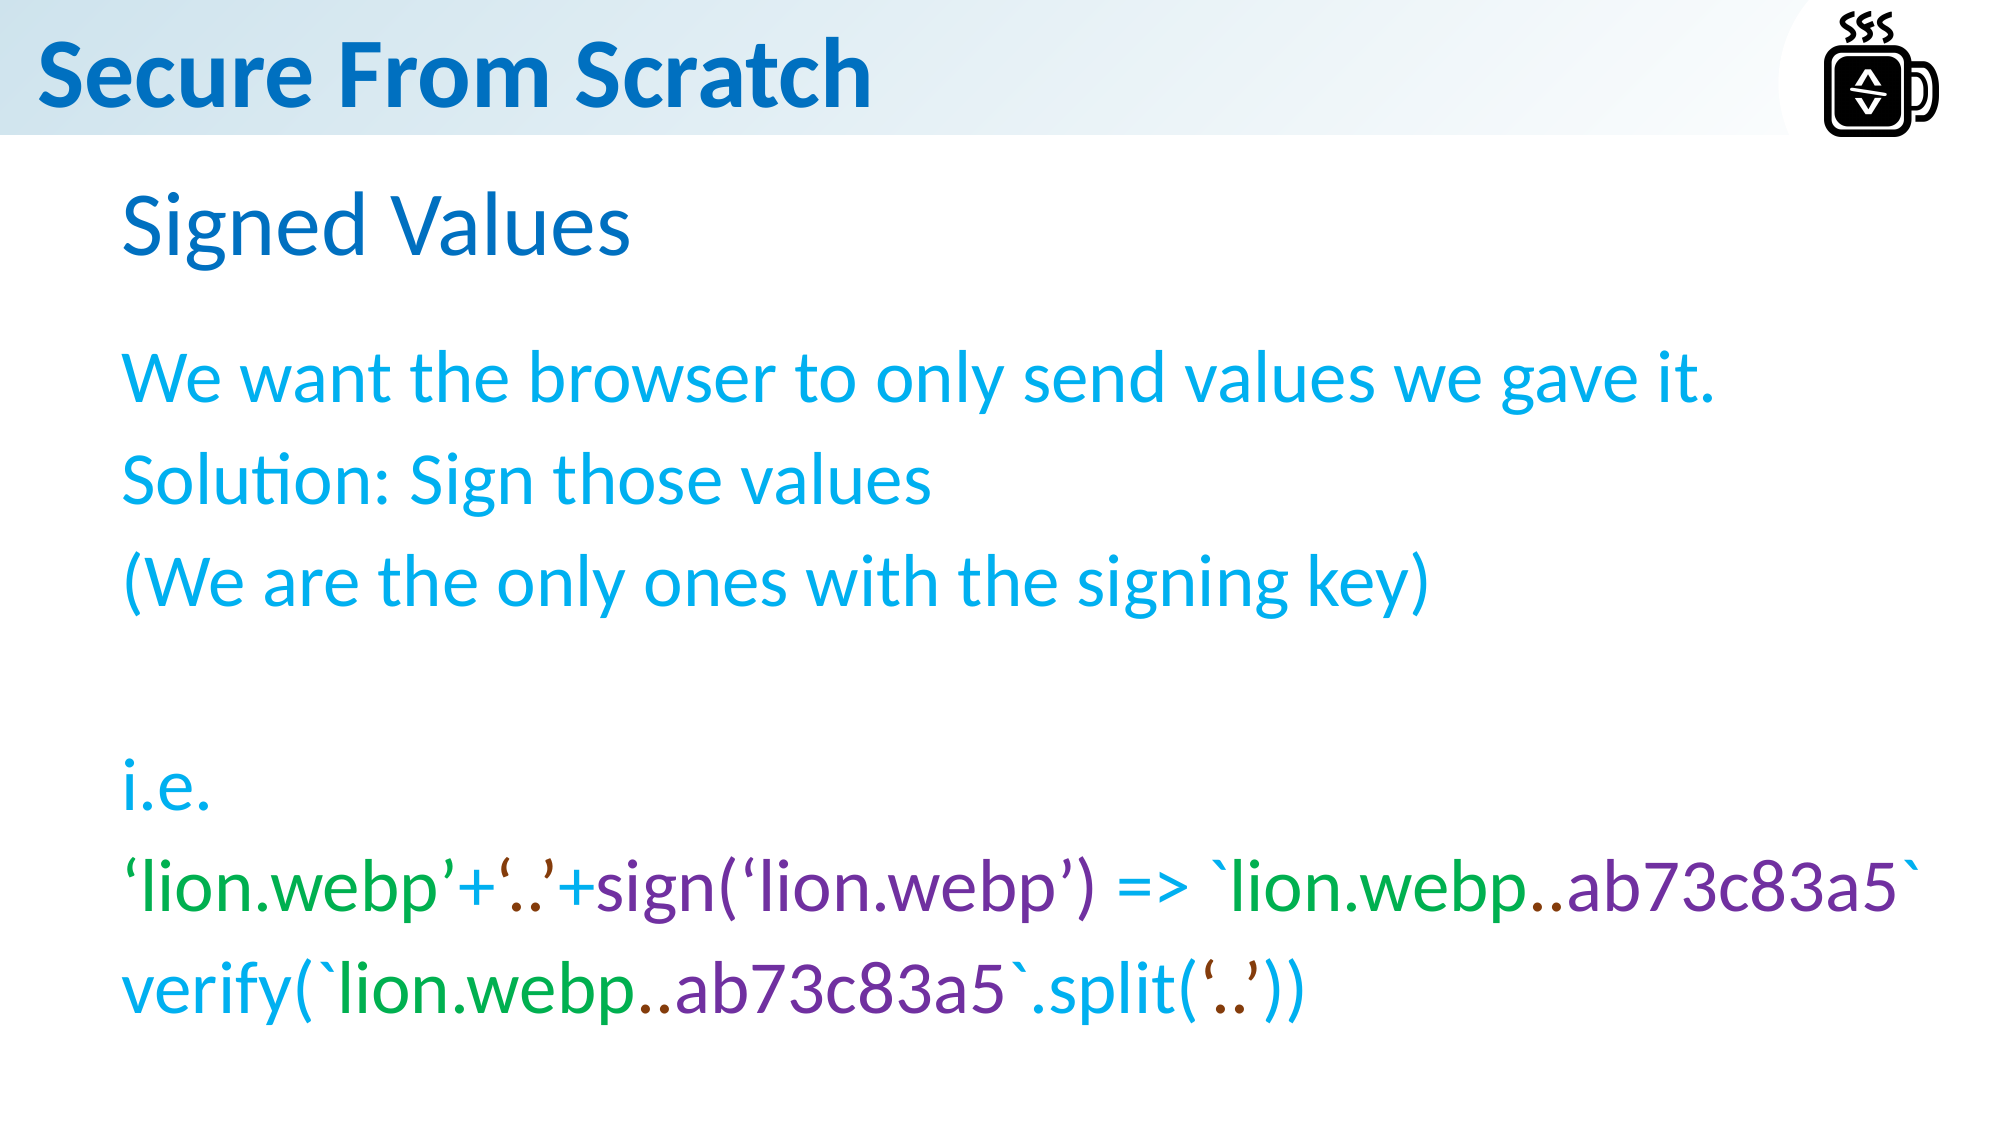

# Signed Values
We want the browser to only send values we gave it.
Solution: Sign those values
(We are the only ones with the signing key)

i.e.
‘lion.webp’+‘..’+sign(‘lion.webp’) => `lion.webp..ab73c83a5`
verify(`lion.webp..ab73c83a5`.split(‘..’))